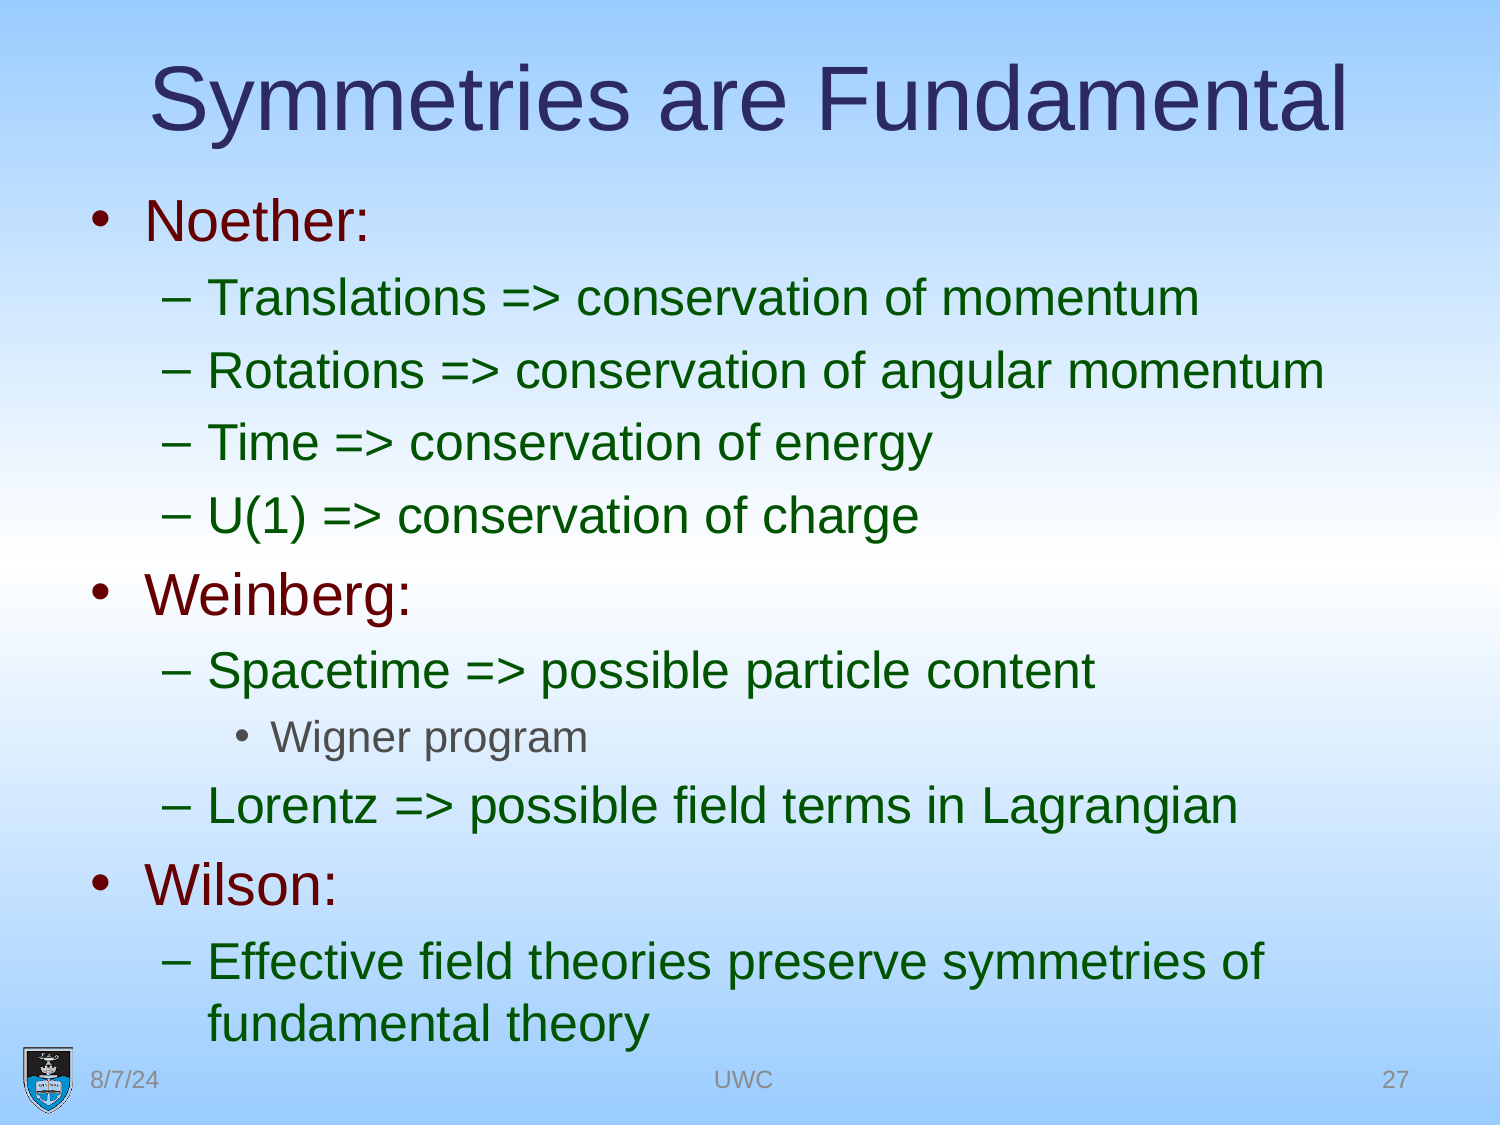

# Symmetries are Fundamental
Noether:
Translations => conservation of momentum
Rotations => conservation of angular momentum
Time => conservation of energy
U(1) => conservation of charge
Weinberg:
Spacetime => possible particle content
Wigner program
Lorentz => possible field terms in Lagrangian
Wilson:
Effective field theories preserve symmetries of fundamental theory
8/7/24
UWC
27